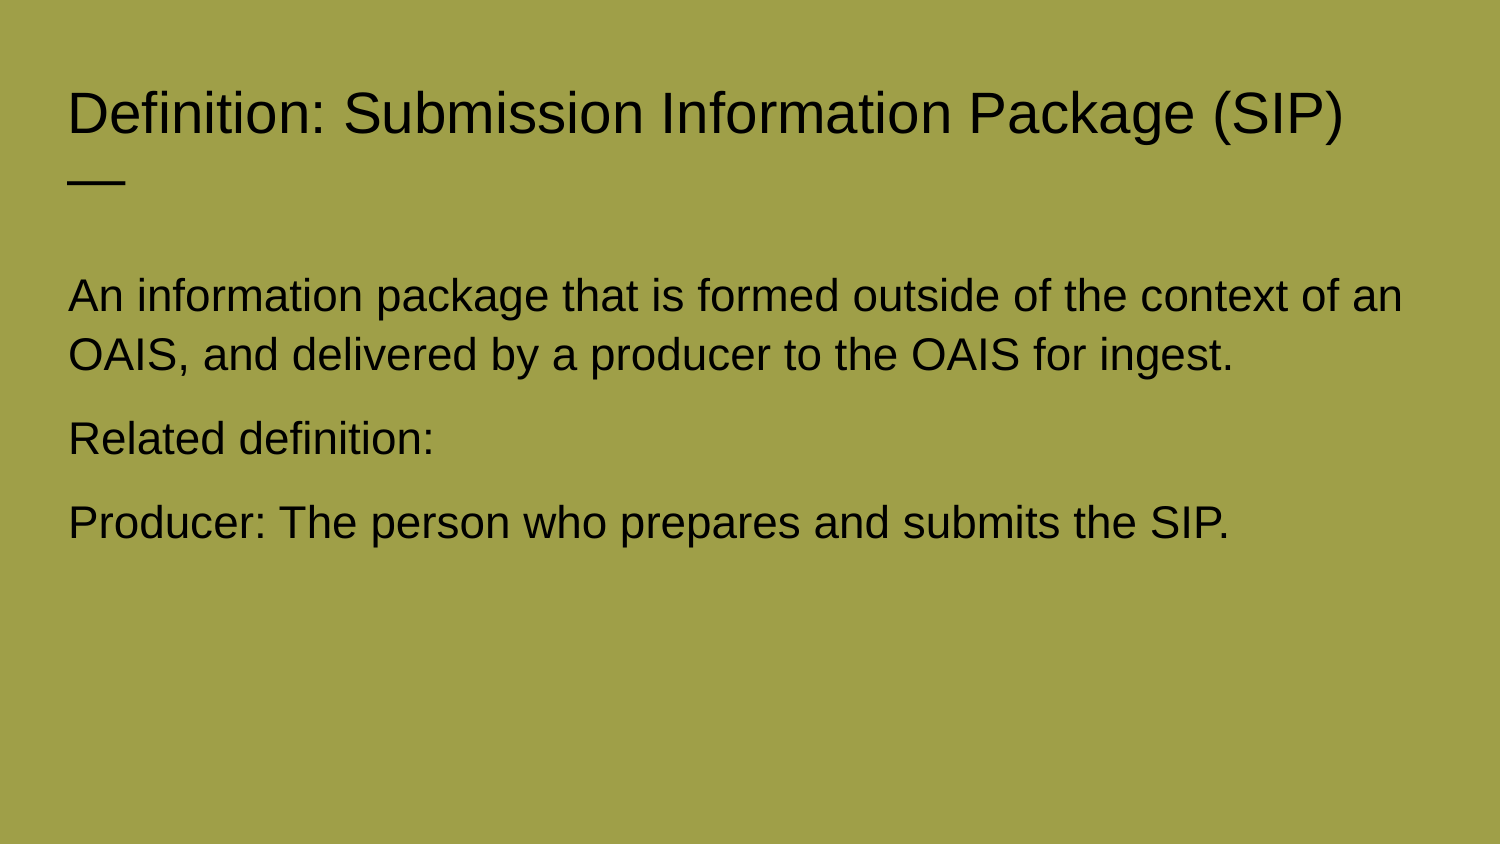

Definition: Submission Information Package (SIP)
—
An information package that is formed outside of the context of an OAIS, and delivered by a producer to the OAIS for ingest.
Related definition:
Producer: The person who prepares and submits the SIP.